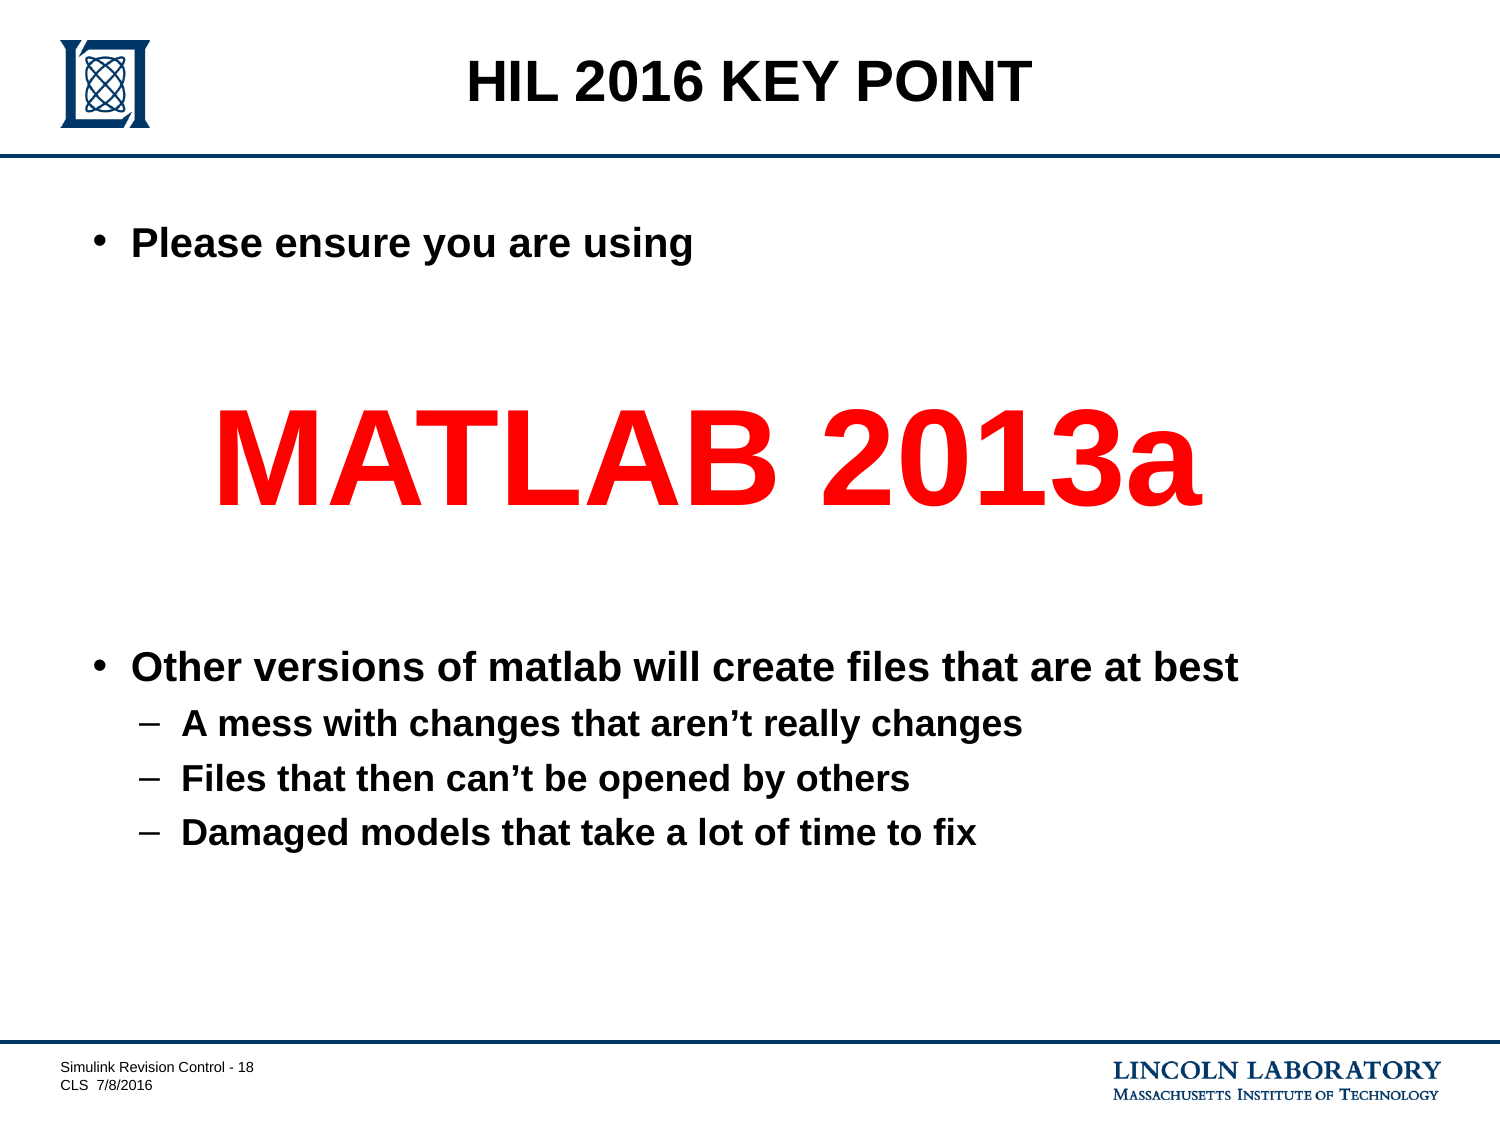

# HIL 2016 KEY POINT
Please ensure you are using

Other versions of matlab will create files that are at best
A mess with changes that aren’t really changes
Files that then can’t be opened by others
Damaged models that take a lot of time to fix

MATLAB 2013a